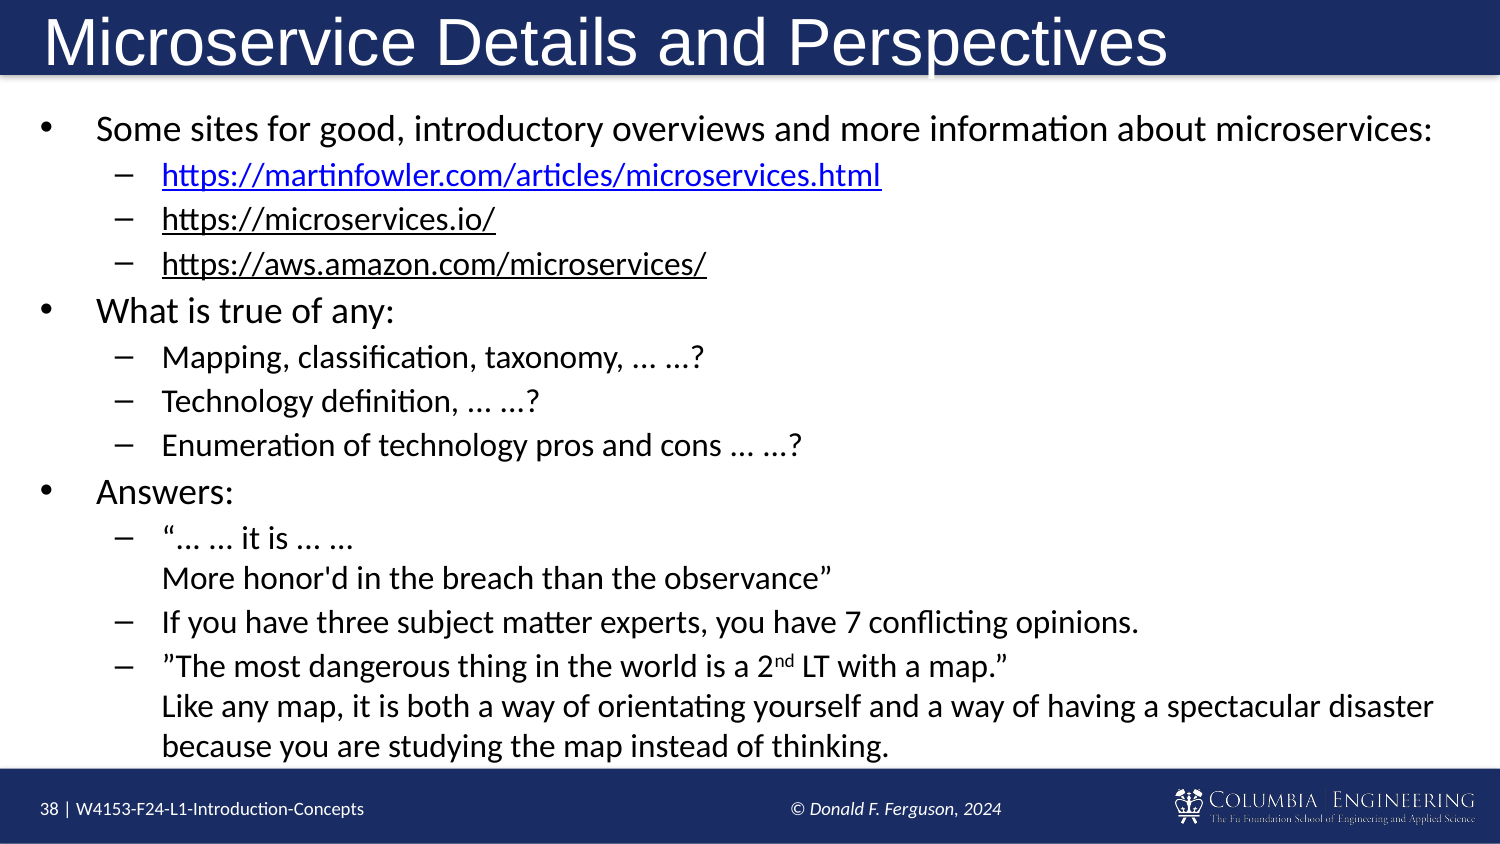

# Microservice Details and Perspectives
Some sites for good, introductory overviews and more information about microservices:
https://martinfowler.com/articles/microservices.html
https://microservices.io/
https://aws.amazon.com/microservices/
What is true of any:
Mapping, classification, taxonomy, ... ...?
Technology definition, ... ...?
Enumeration of technology pros and cons ... ...?
Answers:
“... ... it is ... ...
More honor'd in the breach than the observance”
If you have three subject matter experts, you have 7 conflicting opinions.
”The most dangerous thing in the world is a 2nd LT with a map.”
Like any map, it is both a way of orientating yourself and a way of having a spectacular disaster because you are studying the map instead of thinking.